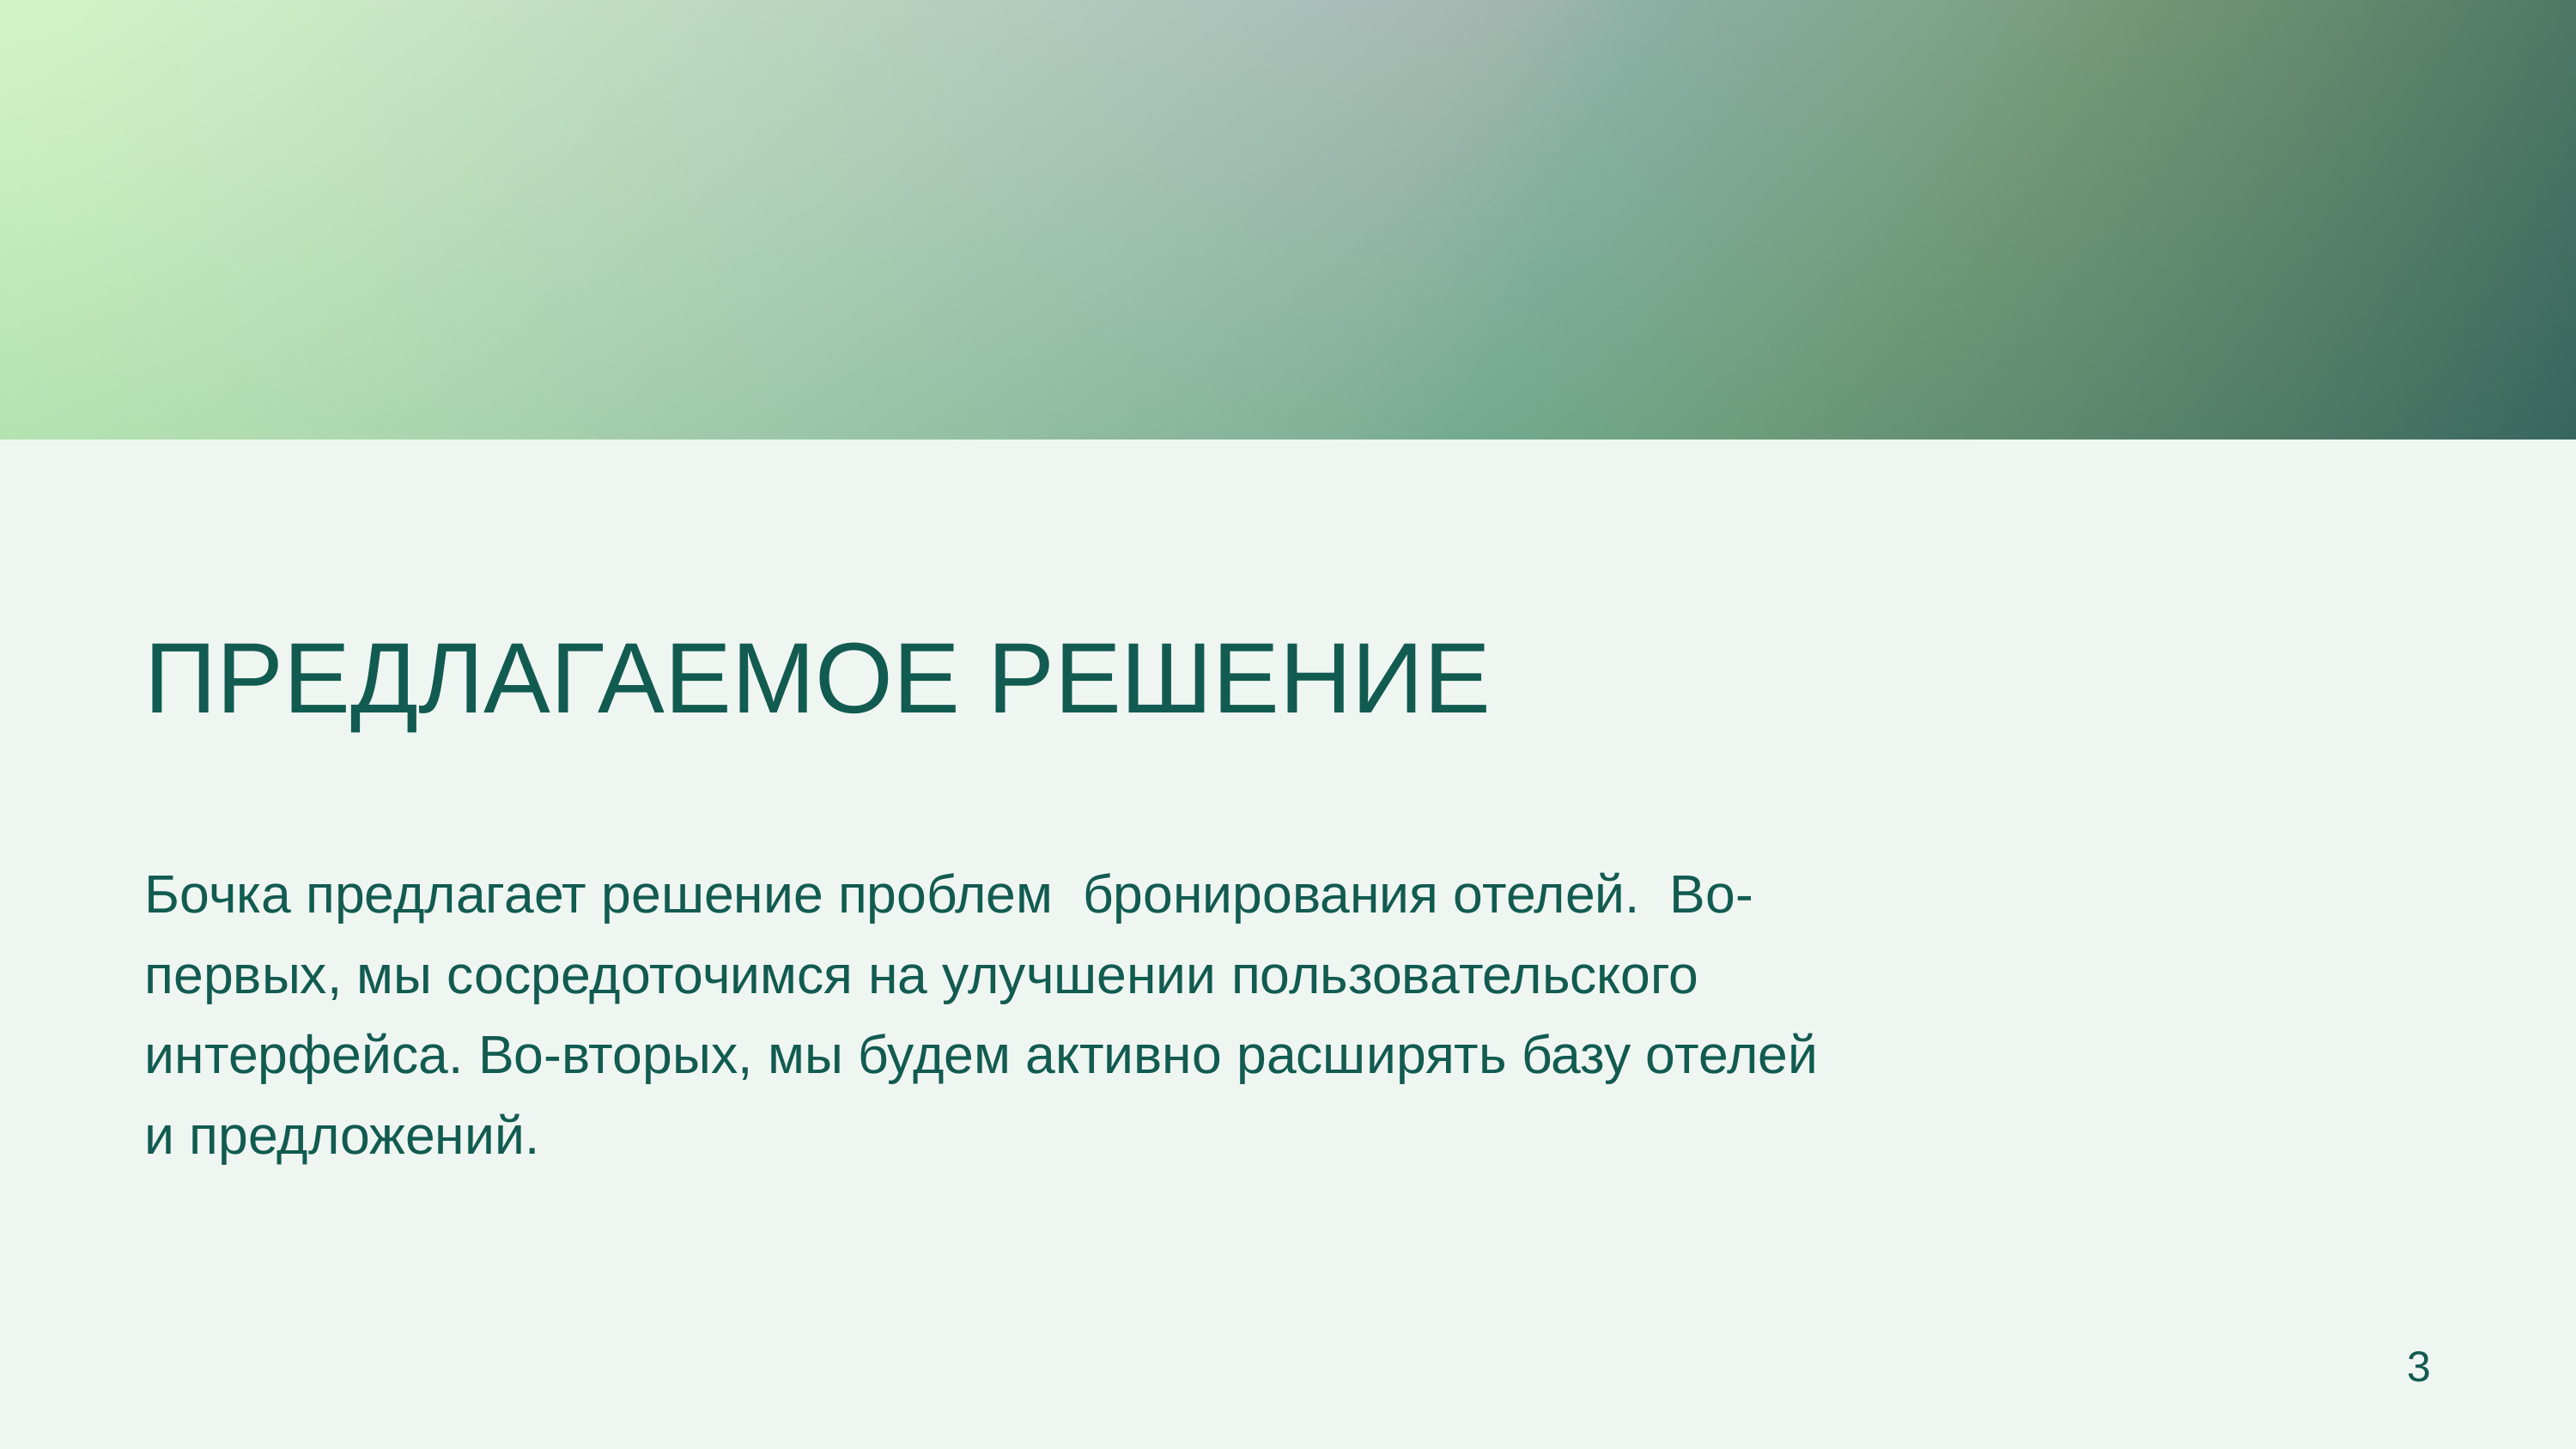

ПРЕДЛАГАЕМОЕ РЕШЕНИЕ
Бочка предлагает решение проблем  бронирования отелей.  Во-первых, мы сосредоточимся на улучшении пользовательского интерфейса. Во-вторых, мы будем активно расширять базу отелей и предложений.
3